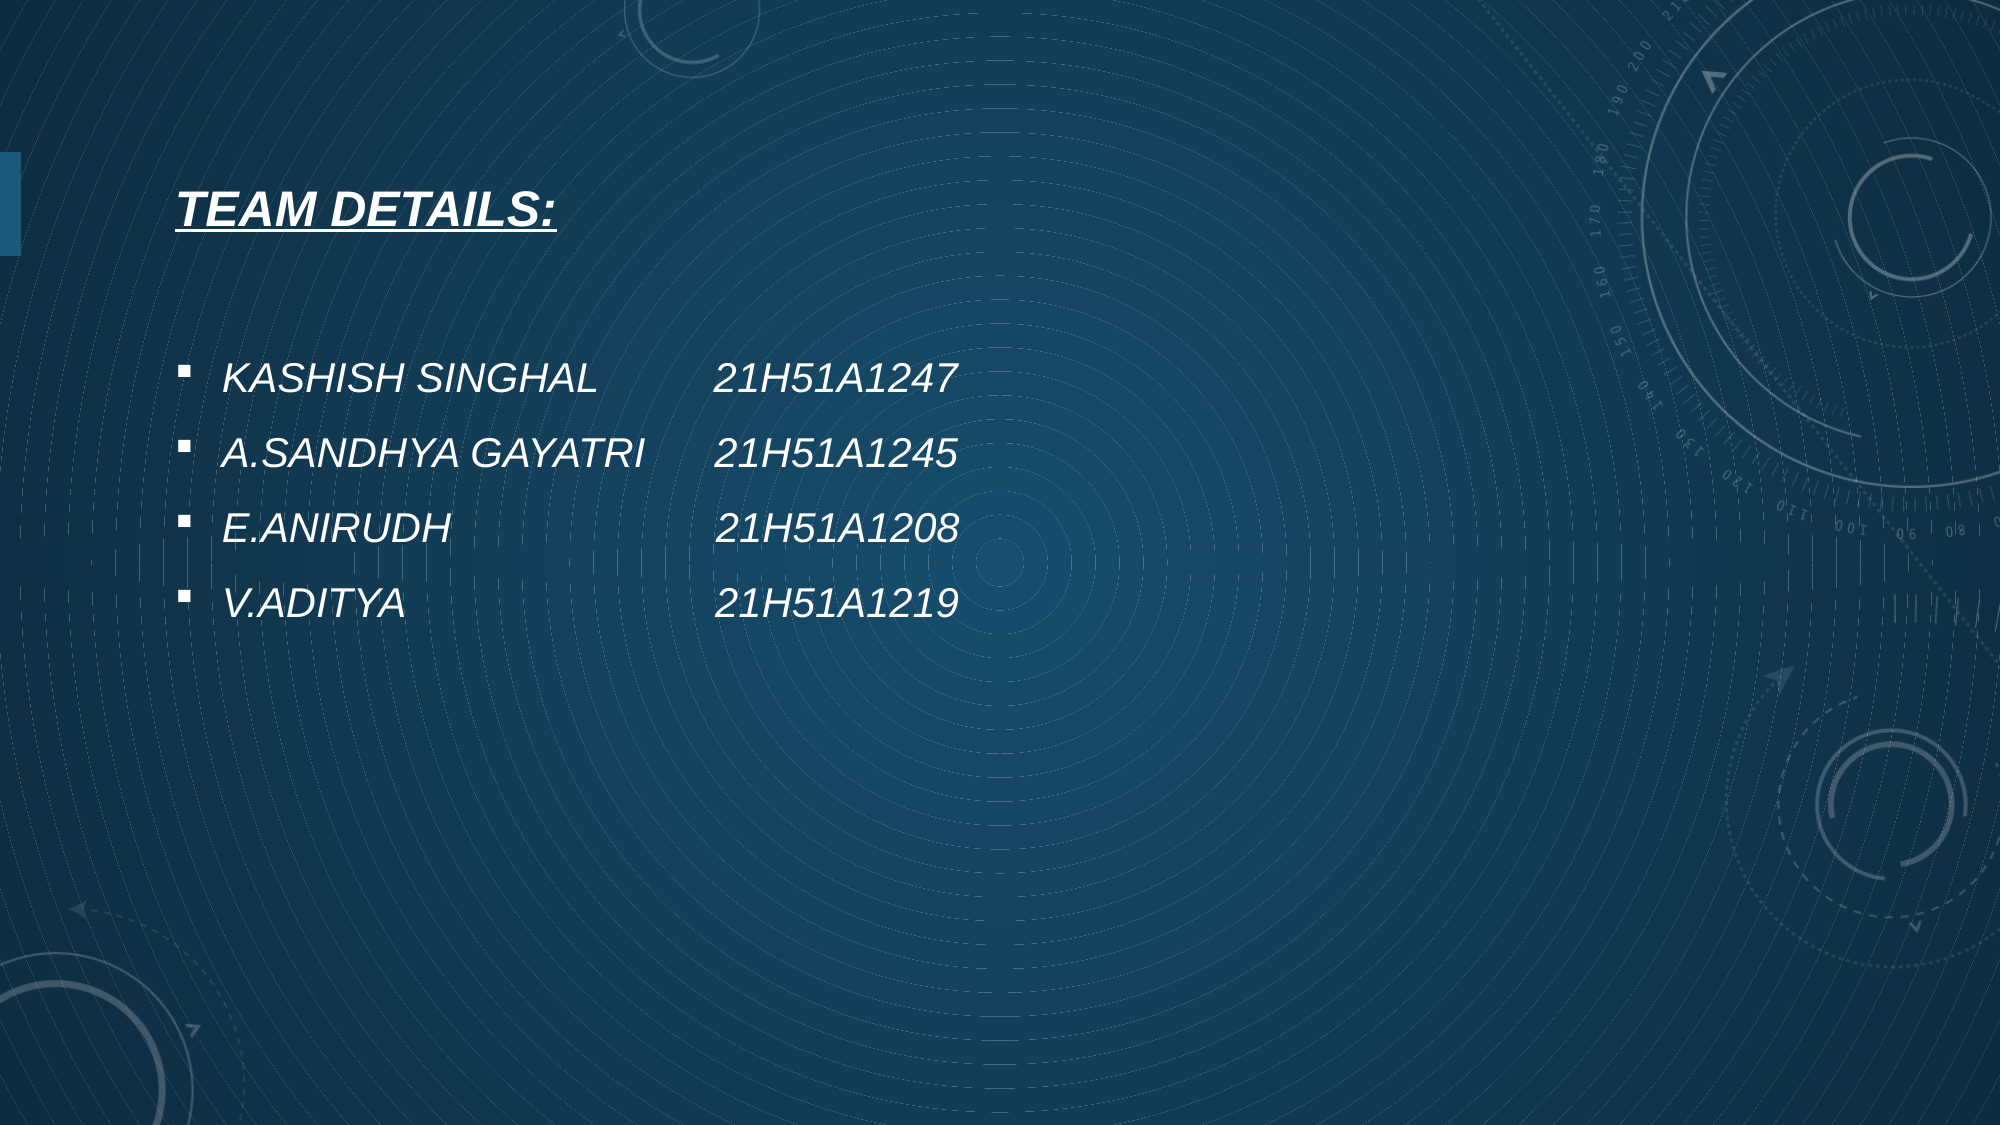

TEAM DETAILS:

KASHISH SINGHAL          21H51A1247
A.SANDHYA GAYATRI      21H51A1245
E.ANIRUDH                       21H51A1208
V.ADITYA                           21H51A1219